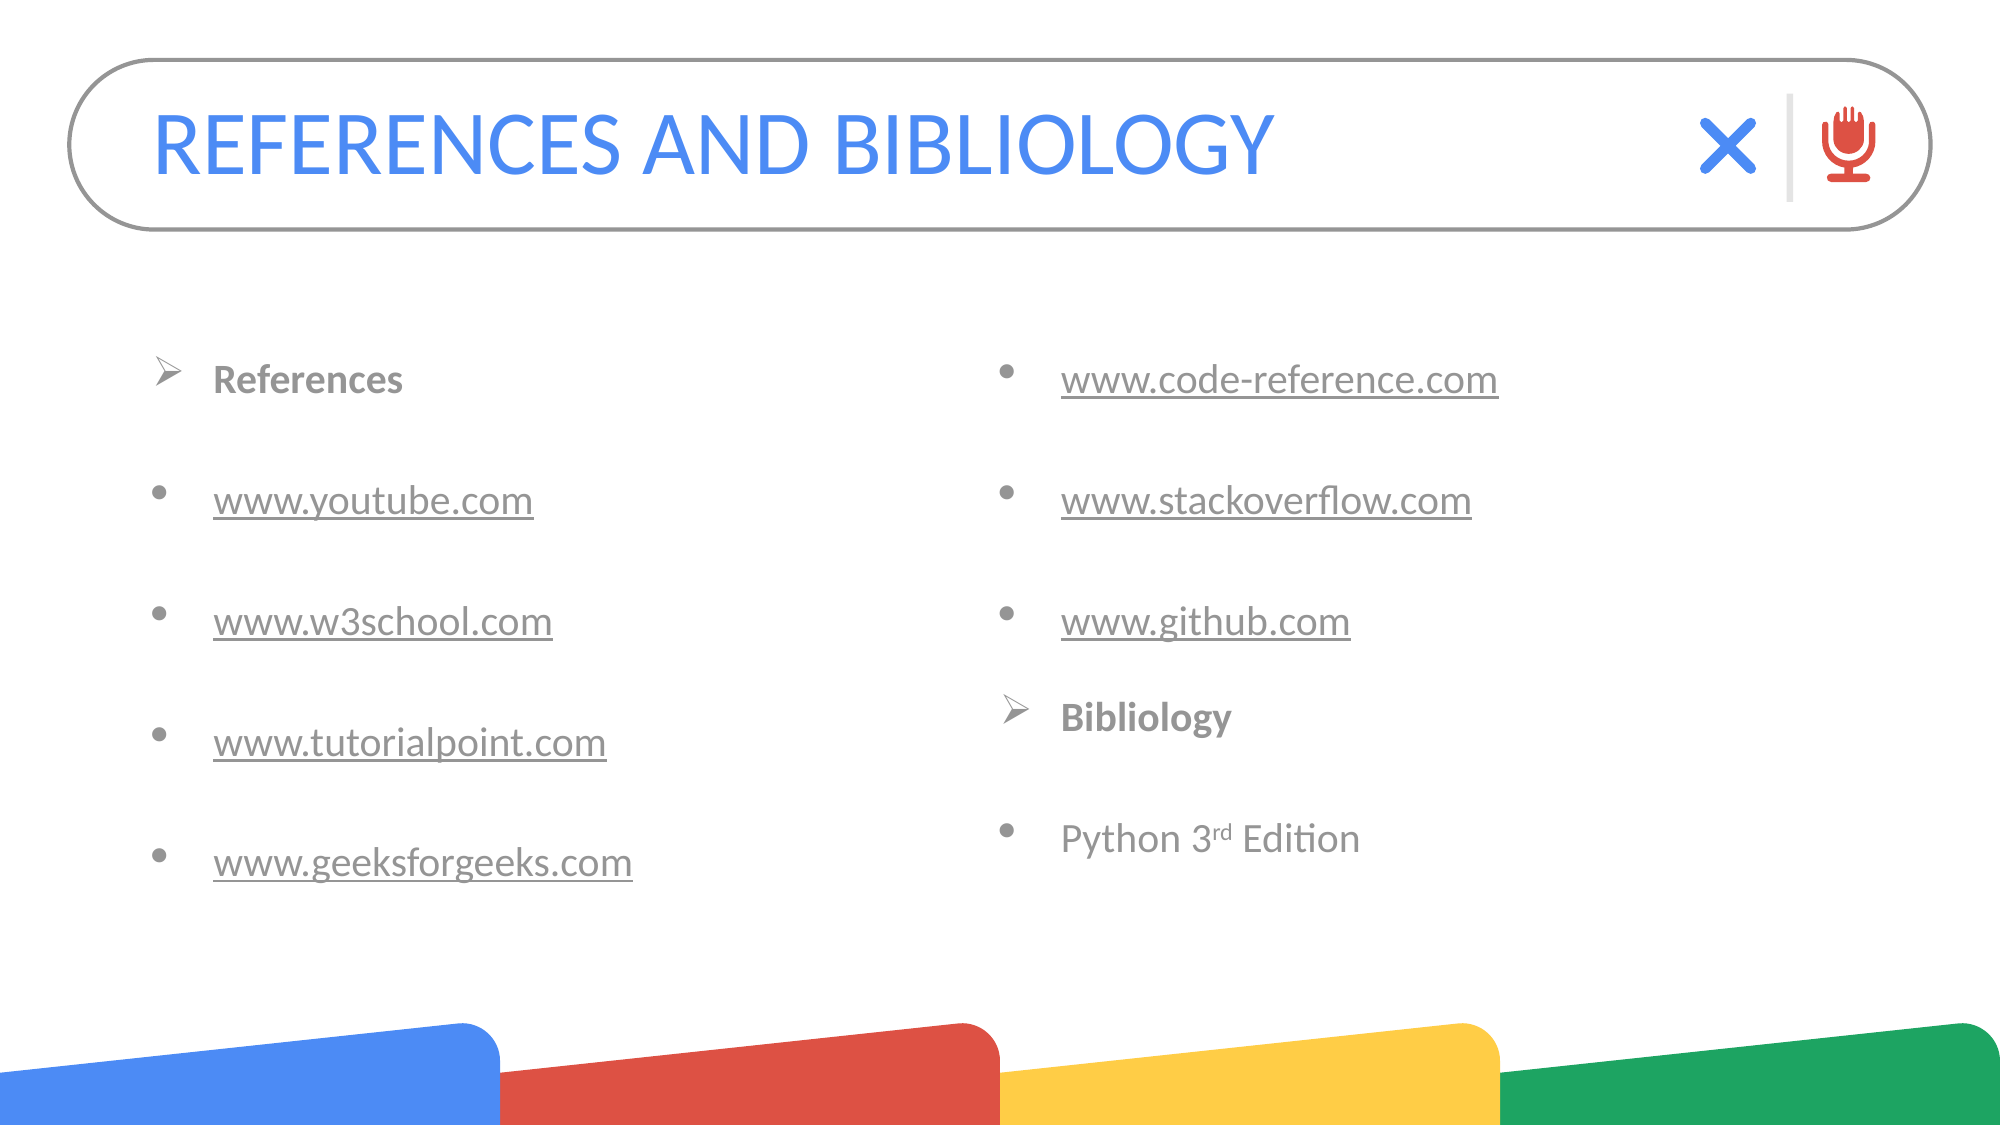

# REFERENCES AND BIBLIOLOGY
References
www.youtube.com
www.w3school.com
www.tutorialpoint.com
www.geeksforgeeks.com
www.code-reference.com
www.stackoverflow.com
www.github.com
Bibliology
Python 3rd Edition